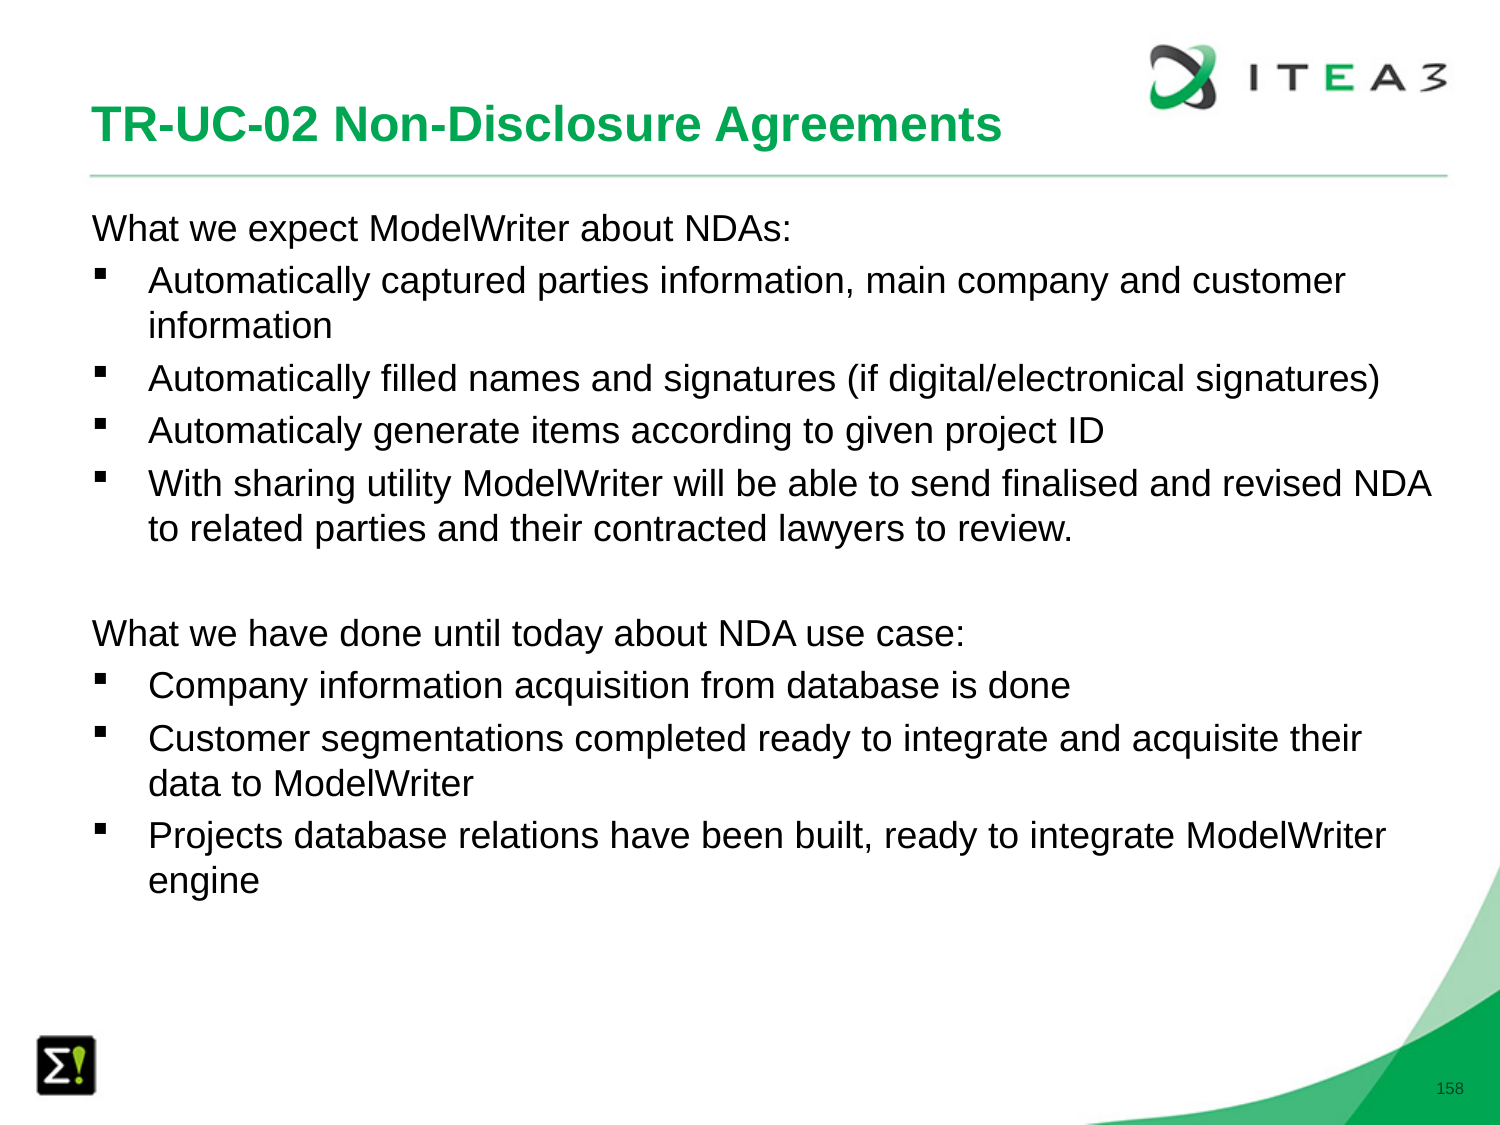

# TR-UC-02 Non-Disclosure Agreements
What we expect ModelWriter about NDAs:
Automatically captured parties information, main company and customer information
Automatically filled names and signatures (if digital/electronical signatures)
Automaticaly generate items according to given project ID
With sharing utility ModelWriter will be able to send finalised and revised NDA to related parties and their contracted lawyers to review.

What we have done until today about NDA use case:
Company information acquisition from database is done
Customer segmentations completed ready to integrate and acquisite their data to ModelWriter
Projects database relations have been built, ready to integrate ModelWriter engine